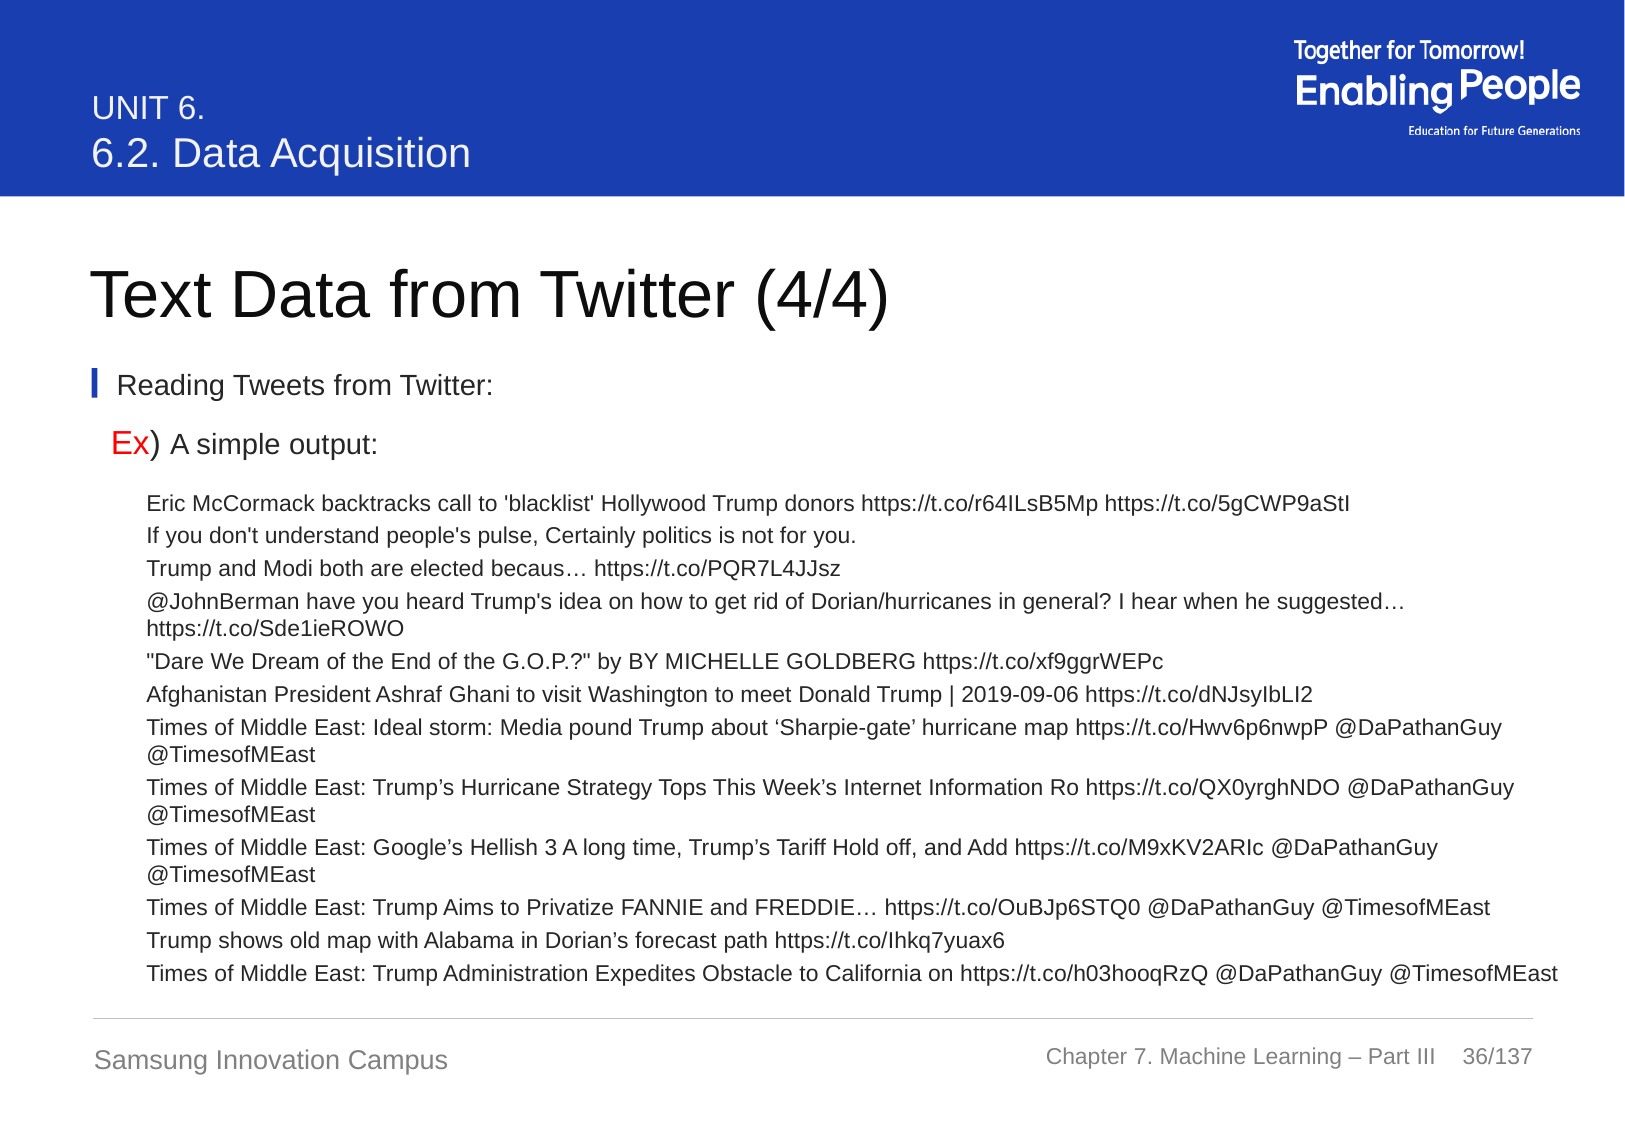

UNIT 6.
6.2. Data Acquisition
Text Data from Twitter (4/4)
Reading Tweets from Twitter:

Ex) A simple output:
Eric McCormack backtracks call to 'blacklist' Hollywood Trump donors https://t.co/r64ILsB5Mp https://t.co/5gCWP9aStI
If you don't understand people's pulse, Certainly politics is not for you.
Trump and Modi both are elected becaus… https://t.co/PQR7L4JJsz
@JohnBerman have you heard Trump's idea on how to get rid of Dorian/hurricanes in general? I hear when he suggested… https://t.co/Sde1ieROWO
"Dare We Dream of the End of the G.O.P.?" by BY MICHELLE GOLDBERG https://t.co/xf9ggrWEPc
Afghanistan President Ashraf Ghani to visit Washington to meet Donald Trump | 2019-09-06 https://t.co/dNJsyIbLI2
Times of Middle East: Ideal storm: Media pound Trump about ‘Sharpie-gate’ hurricane map https://t.co/Hwv6p6nwpP @DaPathanGuy @TimesofMEast
Times of Middle East: Trump’s Hurricane Strategy Tops This Week’s Internet Information Ro https://t.co/QX0yrghNDO @DaPathanGuy @TimesofMEast
Times of Middle East: Google’s Hellish 3 A long time, Trump’s Tariff Hold off, and Add https://t.co/M9xKV2ARIc @DaPathanGuy @TimesofMEast
Times of Middle East: Trump Aims to Privatize FANNIE and FREDDIE… https://t.co/OuBJp6STQ0 @DaPathanGuy @TimesofMEast
Trump shows old map with Alabama in Dorian’s forecast path https://t.co/Ihkq7yuax6
Times of Middle East: Trump Administration Expedites Obstacle to California on https://t.co/h03hooqRzQ @DaPathanGuy @TimesofMEast